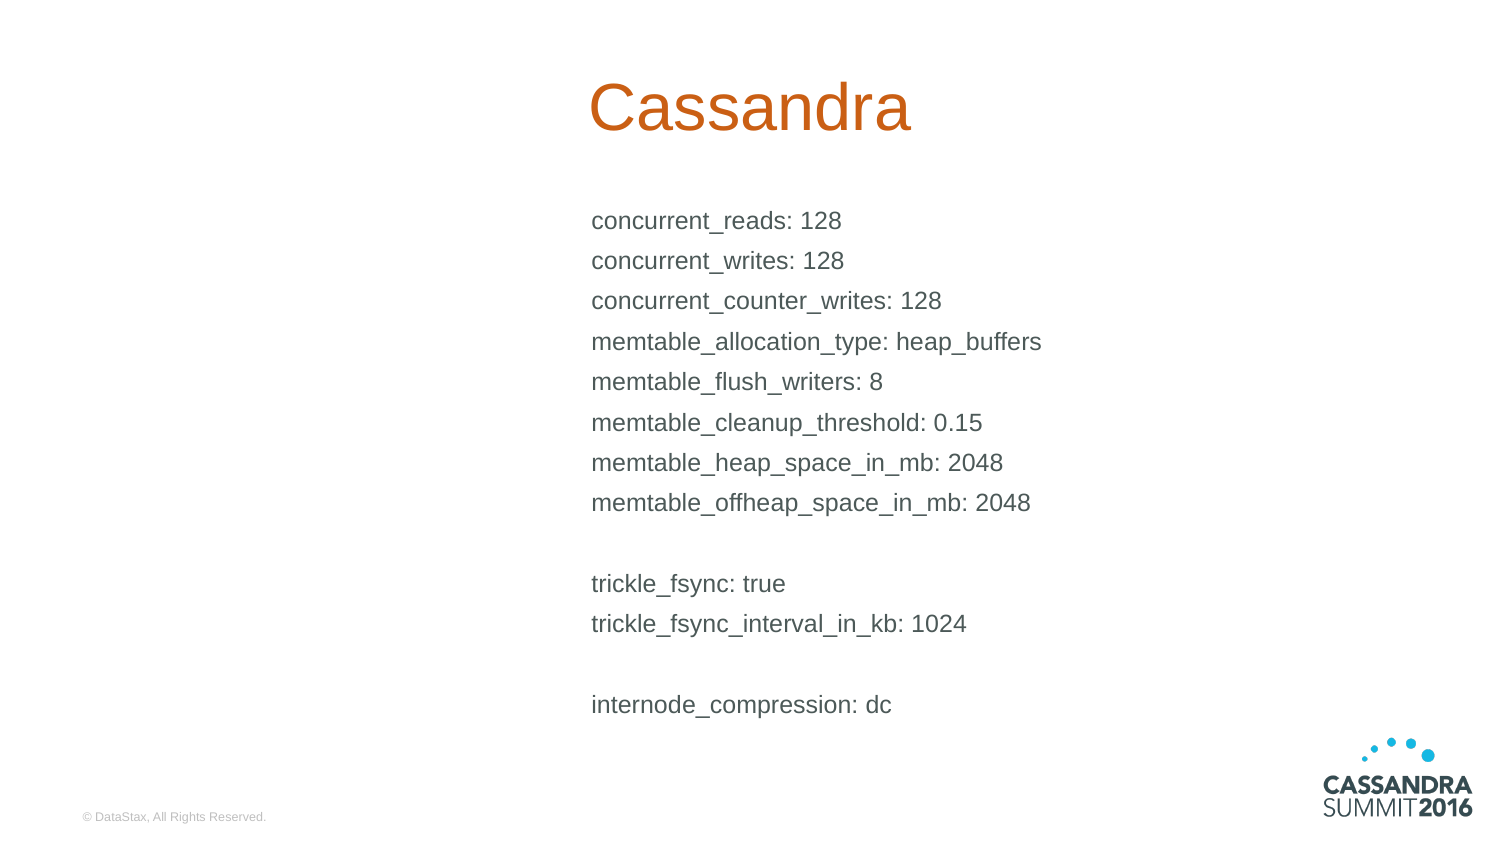

# Cassandra
concurrent_reads: 128
concurrent_writes: 128
concurrent_counter_writes: 128
memtable_allocation_type: heap_buffers
memtable_flush_writers: 8
memtable_cleanup_threshold: 0.15
memtable_heap_space_in_mb: 2048
memtable_offheap_space_in_mb: 2048

trickle_fsync: true
trickle_fsync_interval_in_kb: 1024

internode_compression: dc
© DataStax, All Rights Reserved.
14